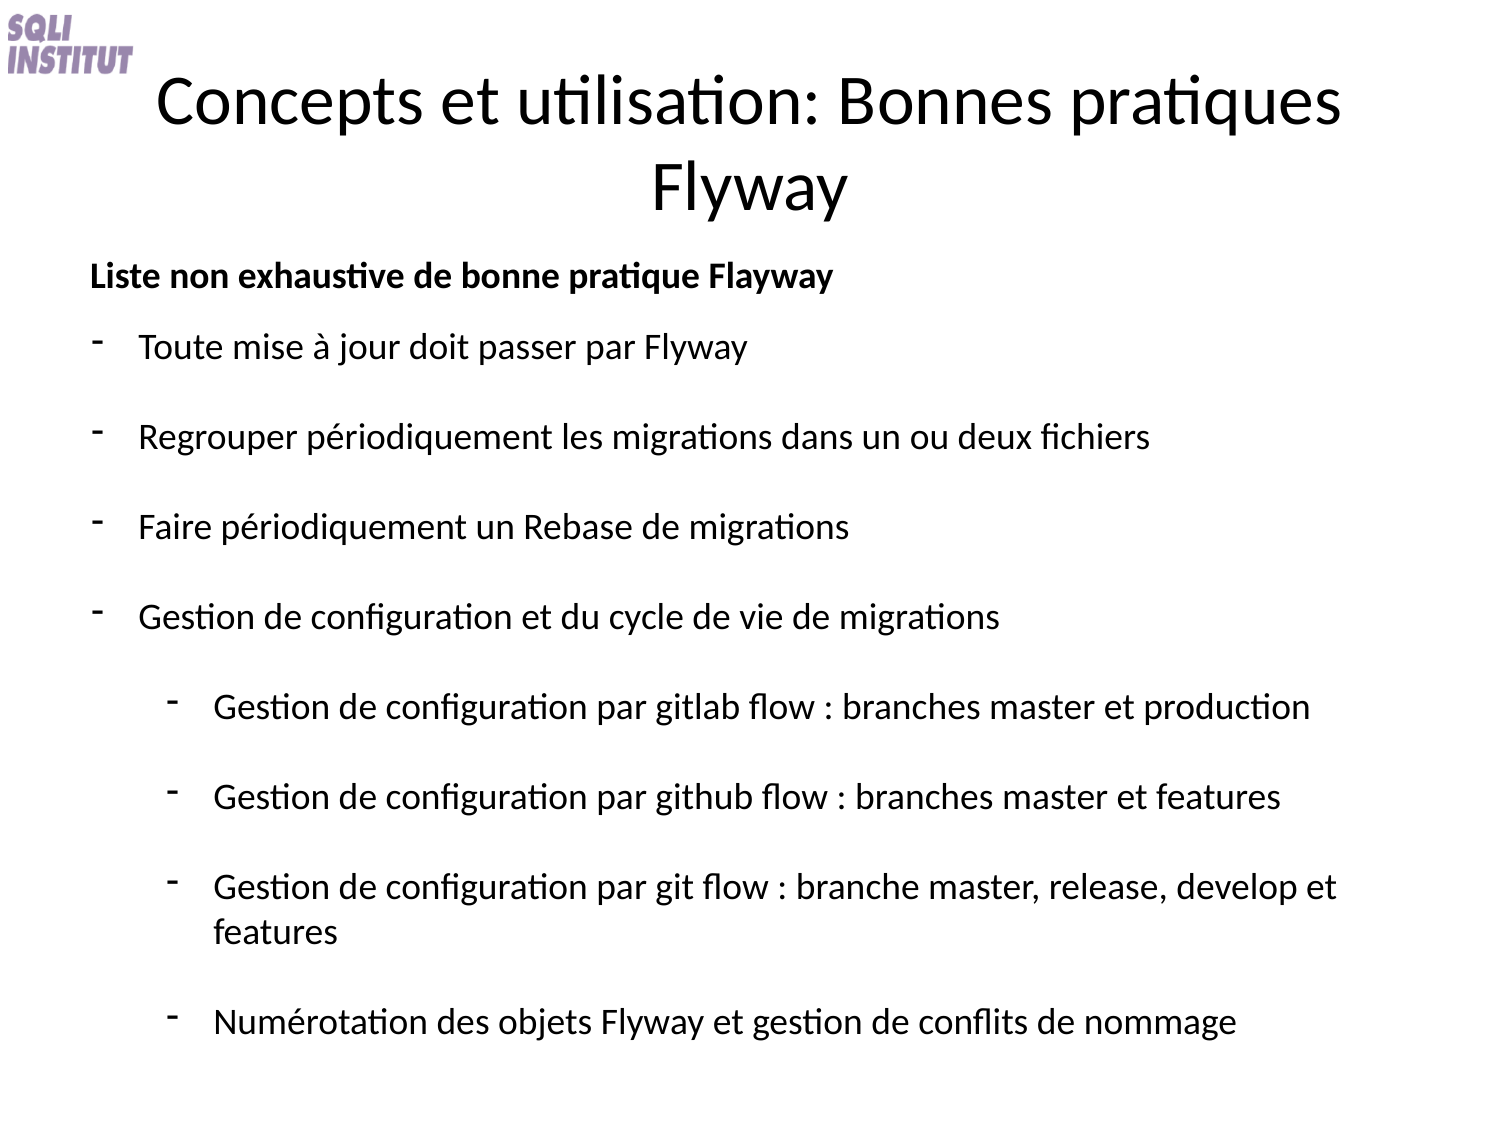

# Concepts et utilisation: Bonnes pratiques Flyway
Liste non exhaustive de bonne pratique Flayway

Toute mise à jour doit passer par Flyway

Regrouper périodiquement les migrations dans un ou deux fichiers

Faire périodiquement un Rebase de migrations

Gestion de configuration et du cycle de vie de migrations

Gestion de configuration par gitlab flow : branches master et production

Gestion de configuration par github flow : branches master et features

Gestion de configuration par git flow : branche master, release, develop et features

Numérotation des objets Flyway et gestion de conflits de nommage